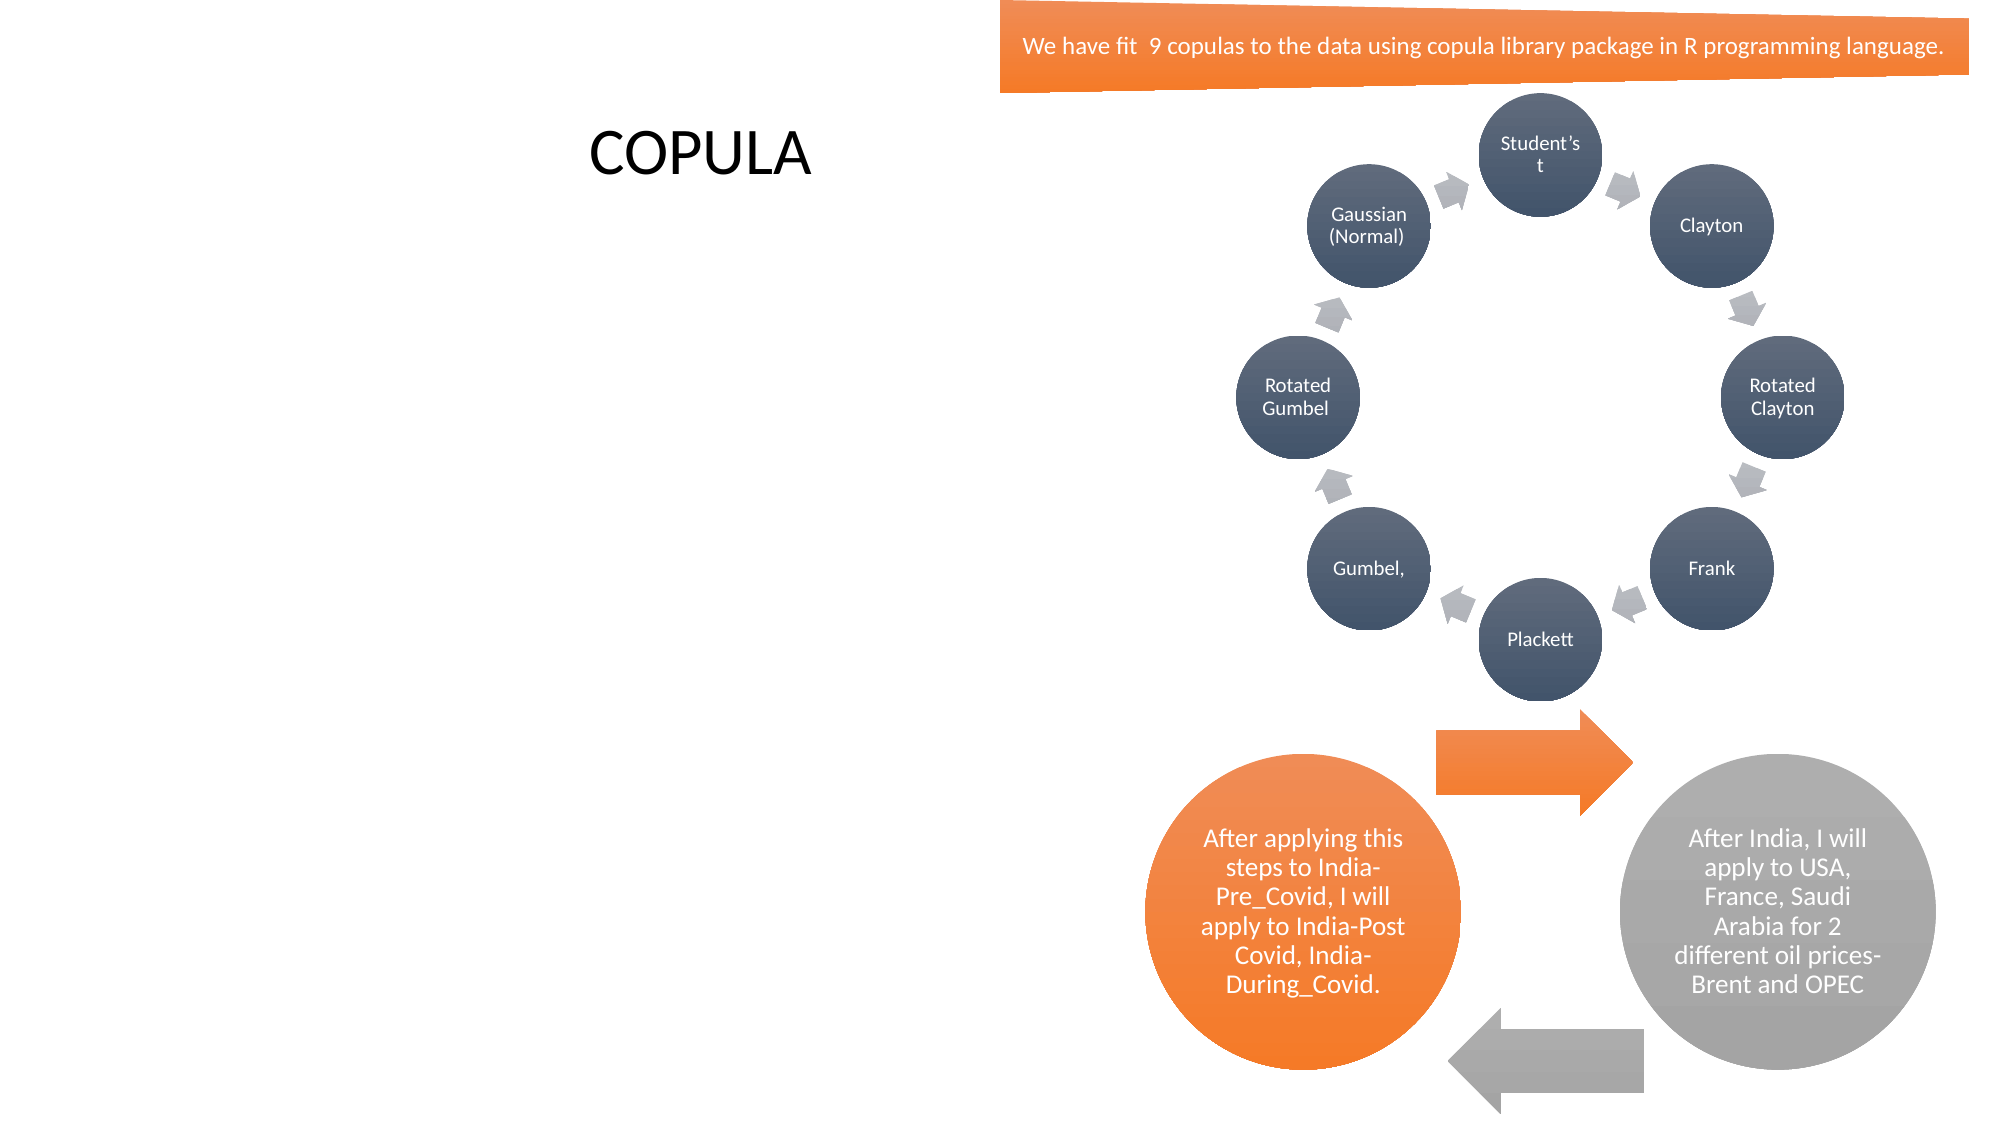

We have fit  9 copulas to the data using copula library package in R programming language.
Student’s t

Clayton

Rotated Clayton

Frank

Plackett

Gumbel,

Rotated Gumbel

Gaussian (Normal)

COPULA

After applying this steps to India-Pre_Covid, I will apply to India-Post Covid, India-During_Covid.

After India, I will apply to USA, France, Saudi Arabia for 2 different oil prices- Brent and OPEC